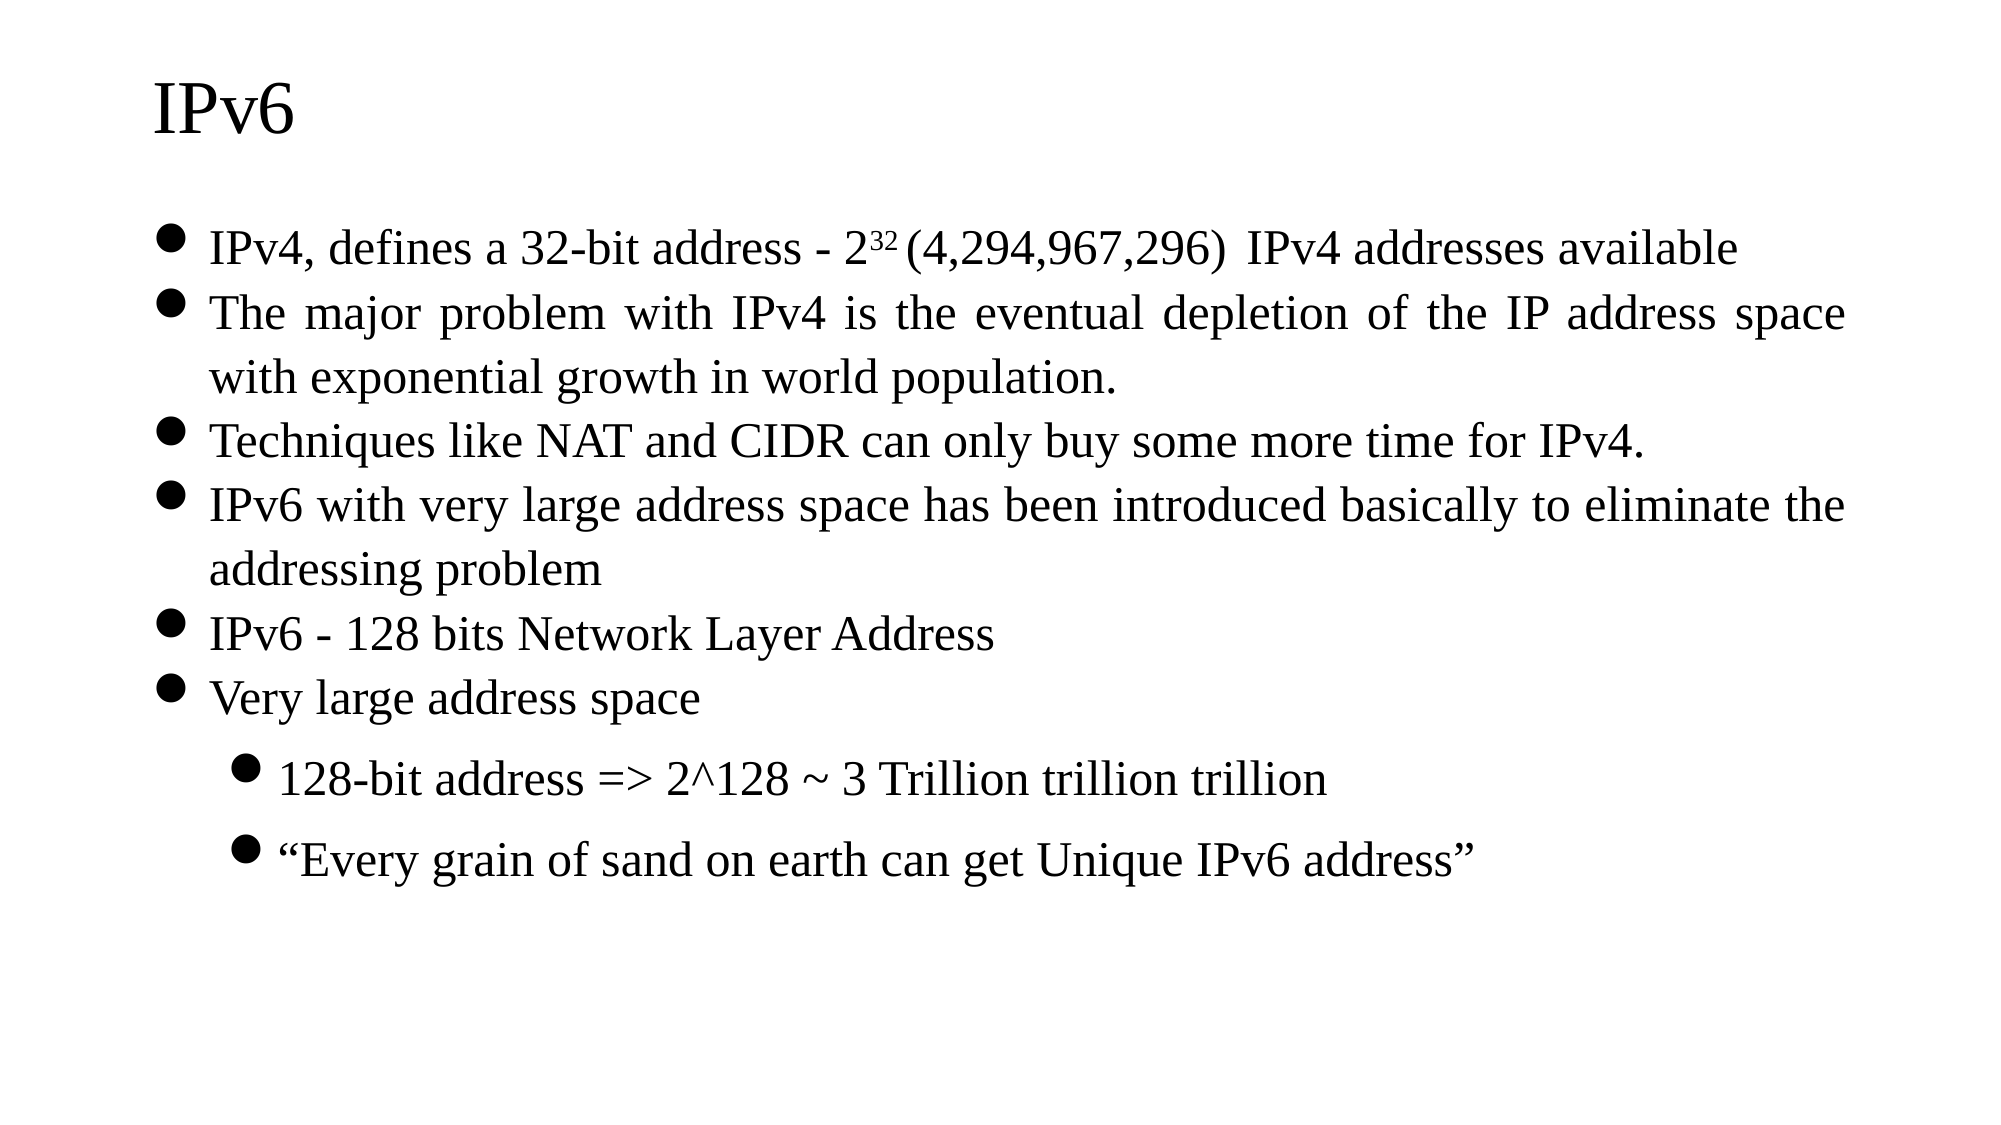

# IPv6
IPv4, defines a 32-bit address - 232 (4,294,967,296)  IPv4 addresses available
The major problem with IPv4 is the eventual depletion of the IP address space with exponential growth in world population.
Techniques like NAT and CIDR can only buy some more time for IPv4.
IPv6 with very large address space has been introduced basically to eliminate the addressing problem
IPv6 - 128 bits Network Layer Address
Very large address space
128-bit address => 2^128 ~ 3 Trillion trillion trillion
“Every grain of sand on earth can get Unique IPv6 address”